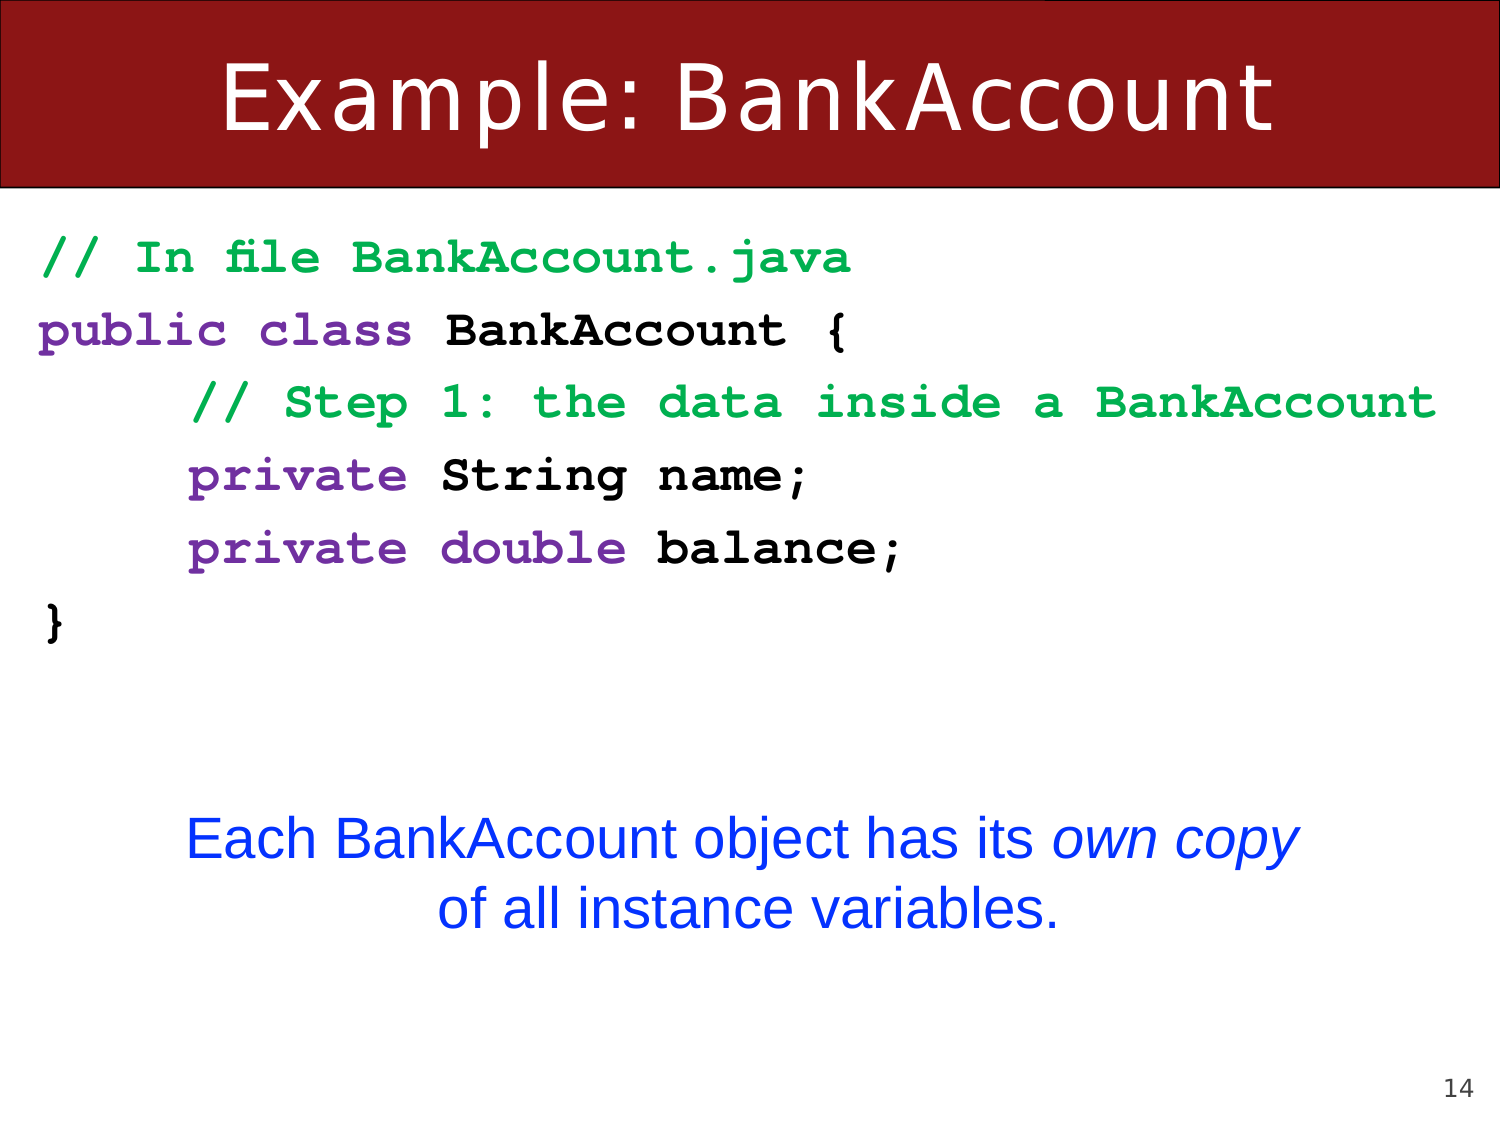

# Example: BankAccount
// In file BankAccount.java
public class BankAccount {
	// Step 1: the data inside a BankAccount
	private String name;
	private double balance;
}
Each BankAccount object has its own copy
of all instance variables.